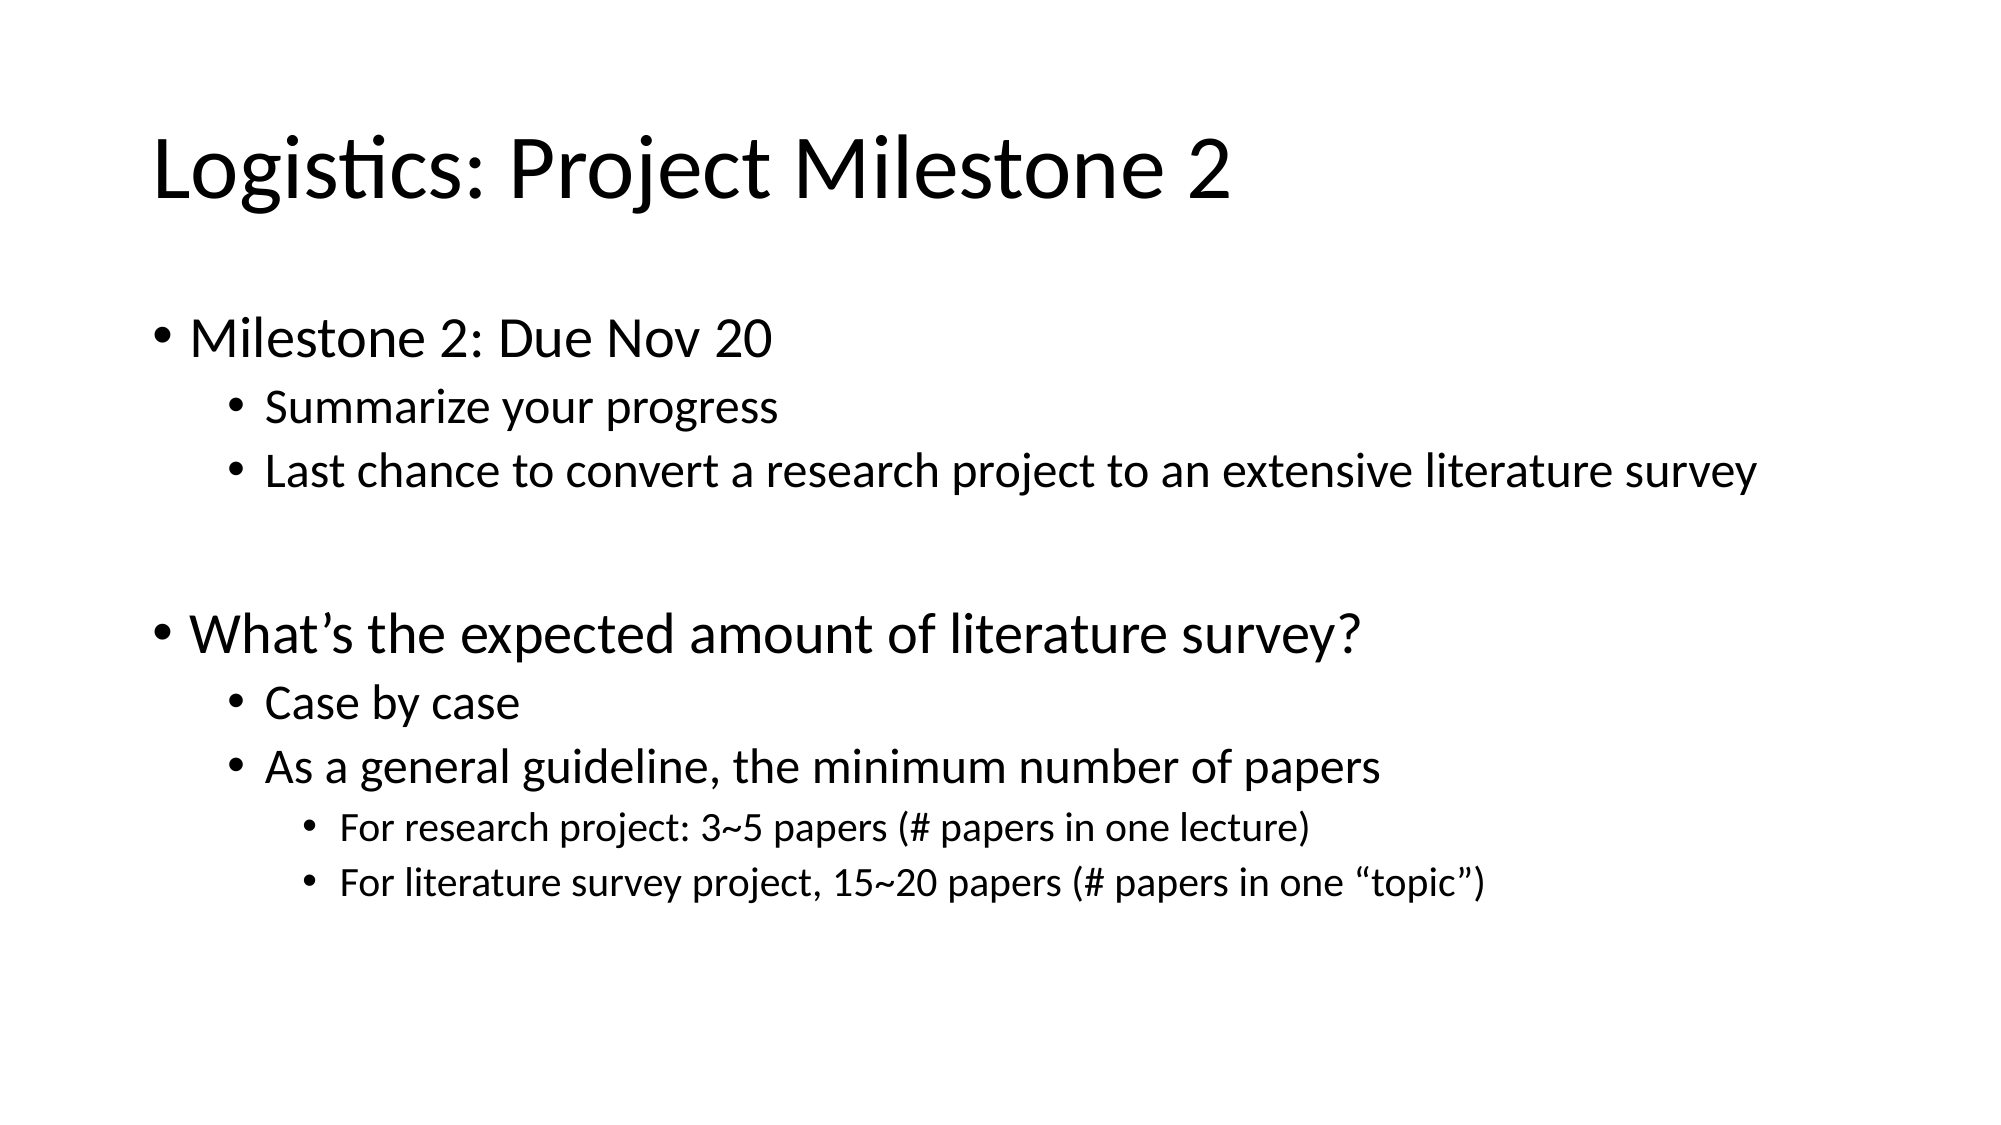

# Logistics: Project Milestone 2
Milestone 2: Due Nov 20
Summarize your progress
Last chance to convert a research project to an extensive literature survey

What’s the expected amount of literature survey?
Case by case
As a general guideline, the minimum number of papers
For research project: 3~5 papers (# papers in one lecture)
For literature survey project, 15~20 papers (# papers in one “topic”)